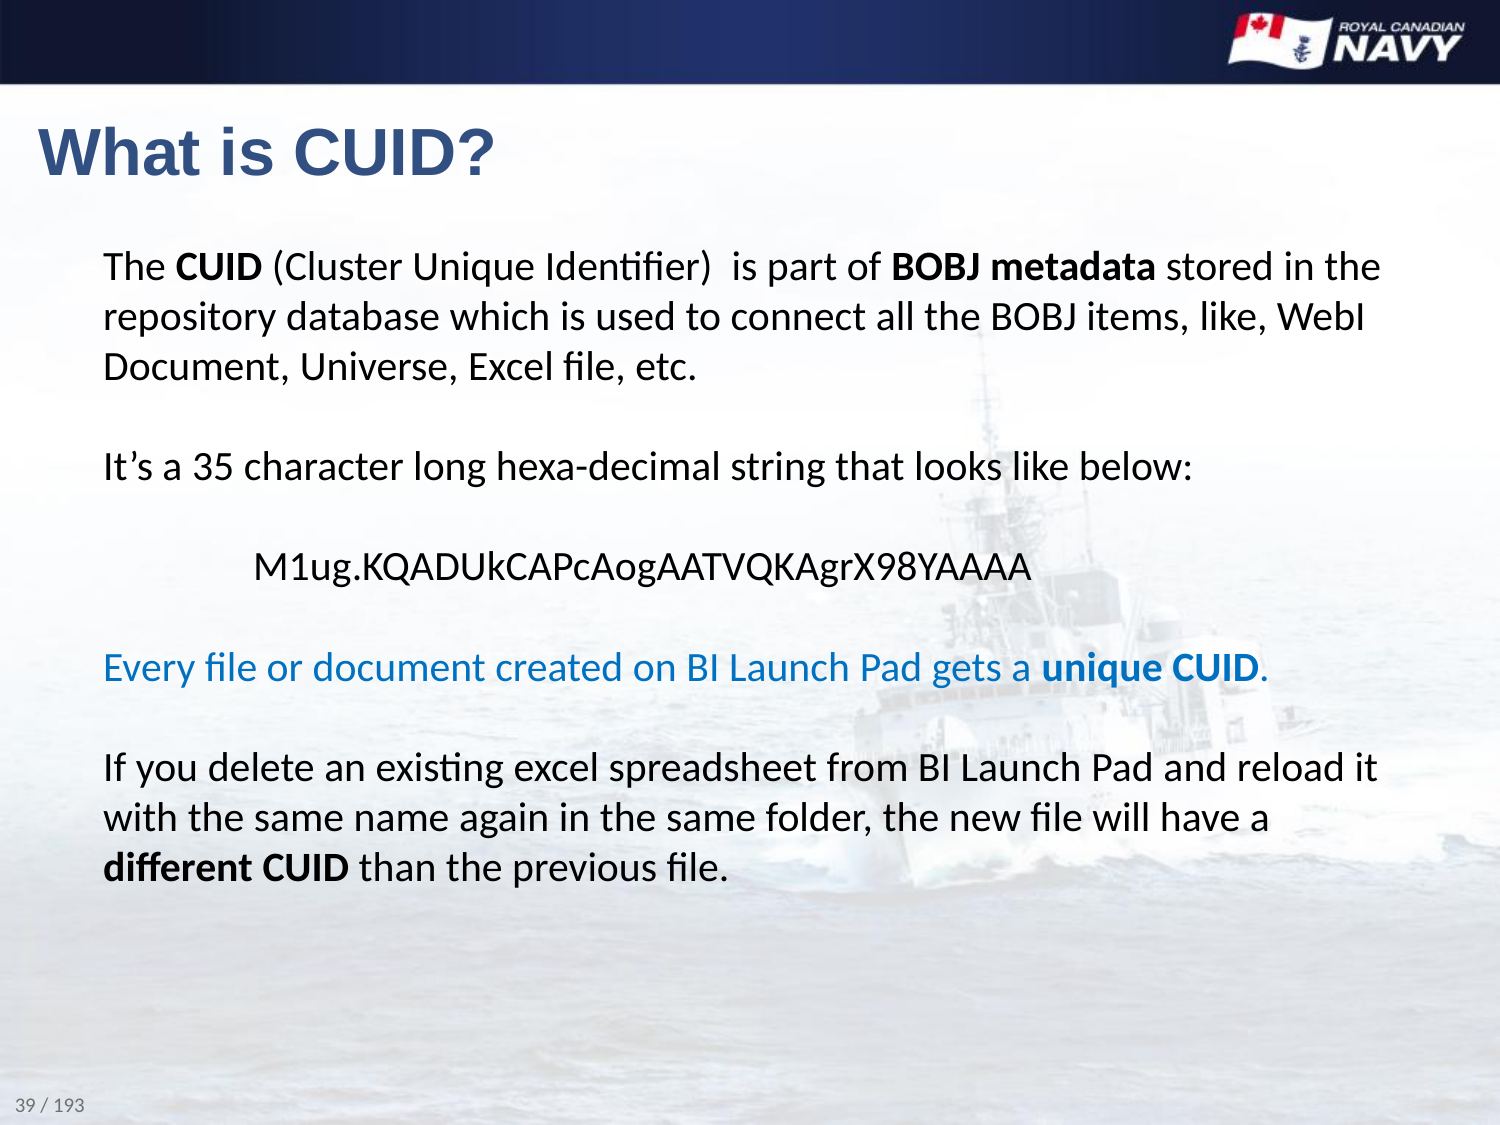

# What is CUID?
The CUID (Cluster Unique Identifier)  is part of BOBJ metadata stored in the repository database which is used to connect all the BOBJ items, like, WebI Document, Universe, Excel file, etc.

It’s a 35 character long hexa-decimal string that looks like below:

	M1ug.KQADUkCAPcAogAATVQKAgrX98YAAAA

Every file or document created on BI Launch Pad gets a unique CUID.

If you delete an existing excel spreadsheet from BI Launch Pad and reload it with the same name again in the same folder, the new file will have a different CUID than the previous file.
39 / 193